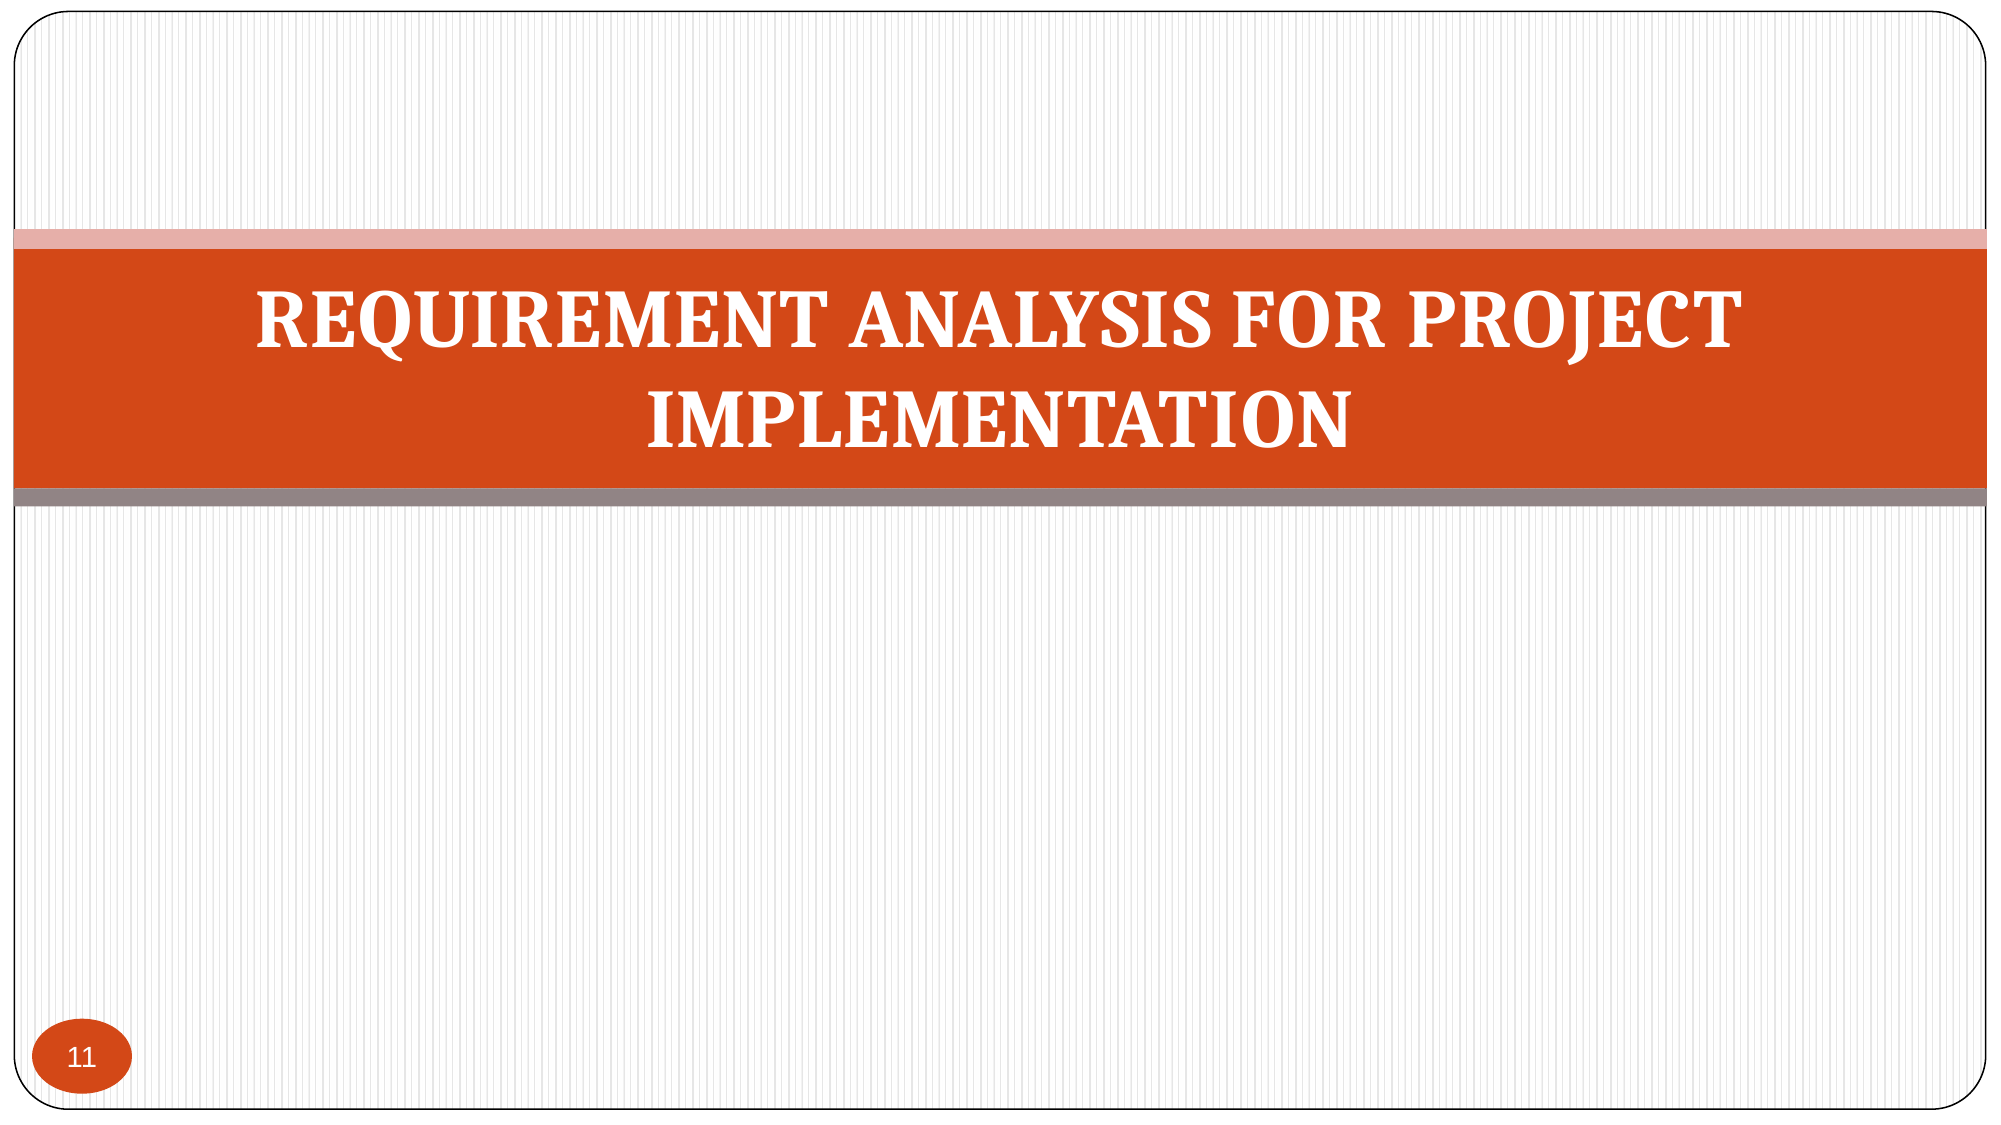

# REQUIREMENT ANALYSIS FOR PROJECT IMPLEMENTATION
11